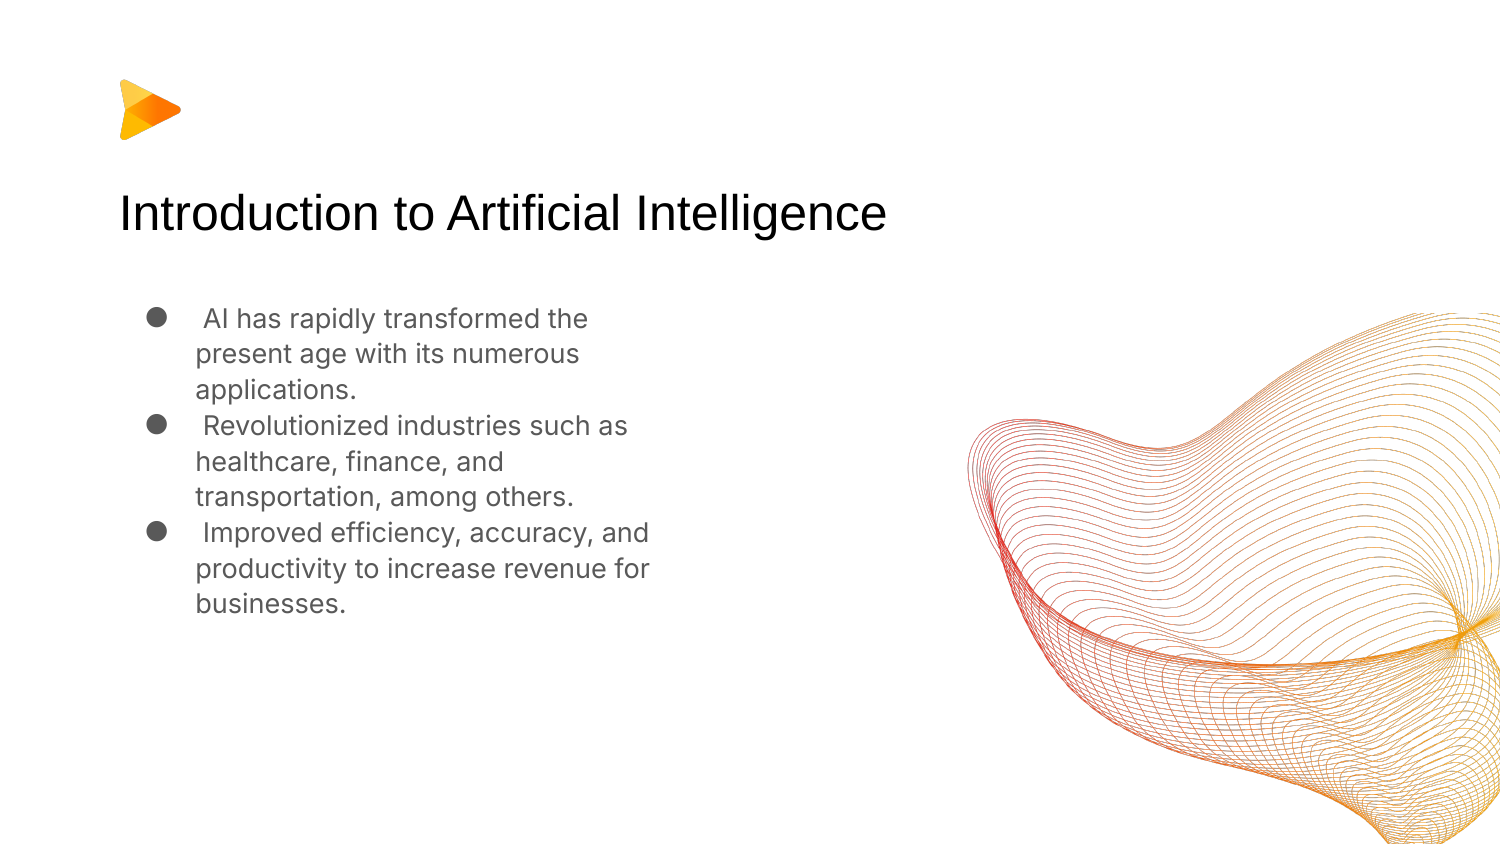

# Introduction to Artificial Intelligence
 AI has rapidly transformed the present age with its numerous applications.
 Revolutionized industries such as healthcare, finance, and transportation, among others.
 Improved efficiency, accuracy, and productivity to increase revenue for businesses.